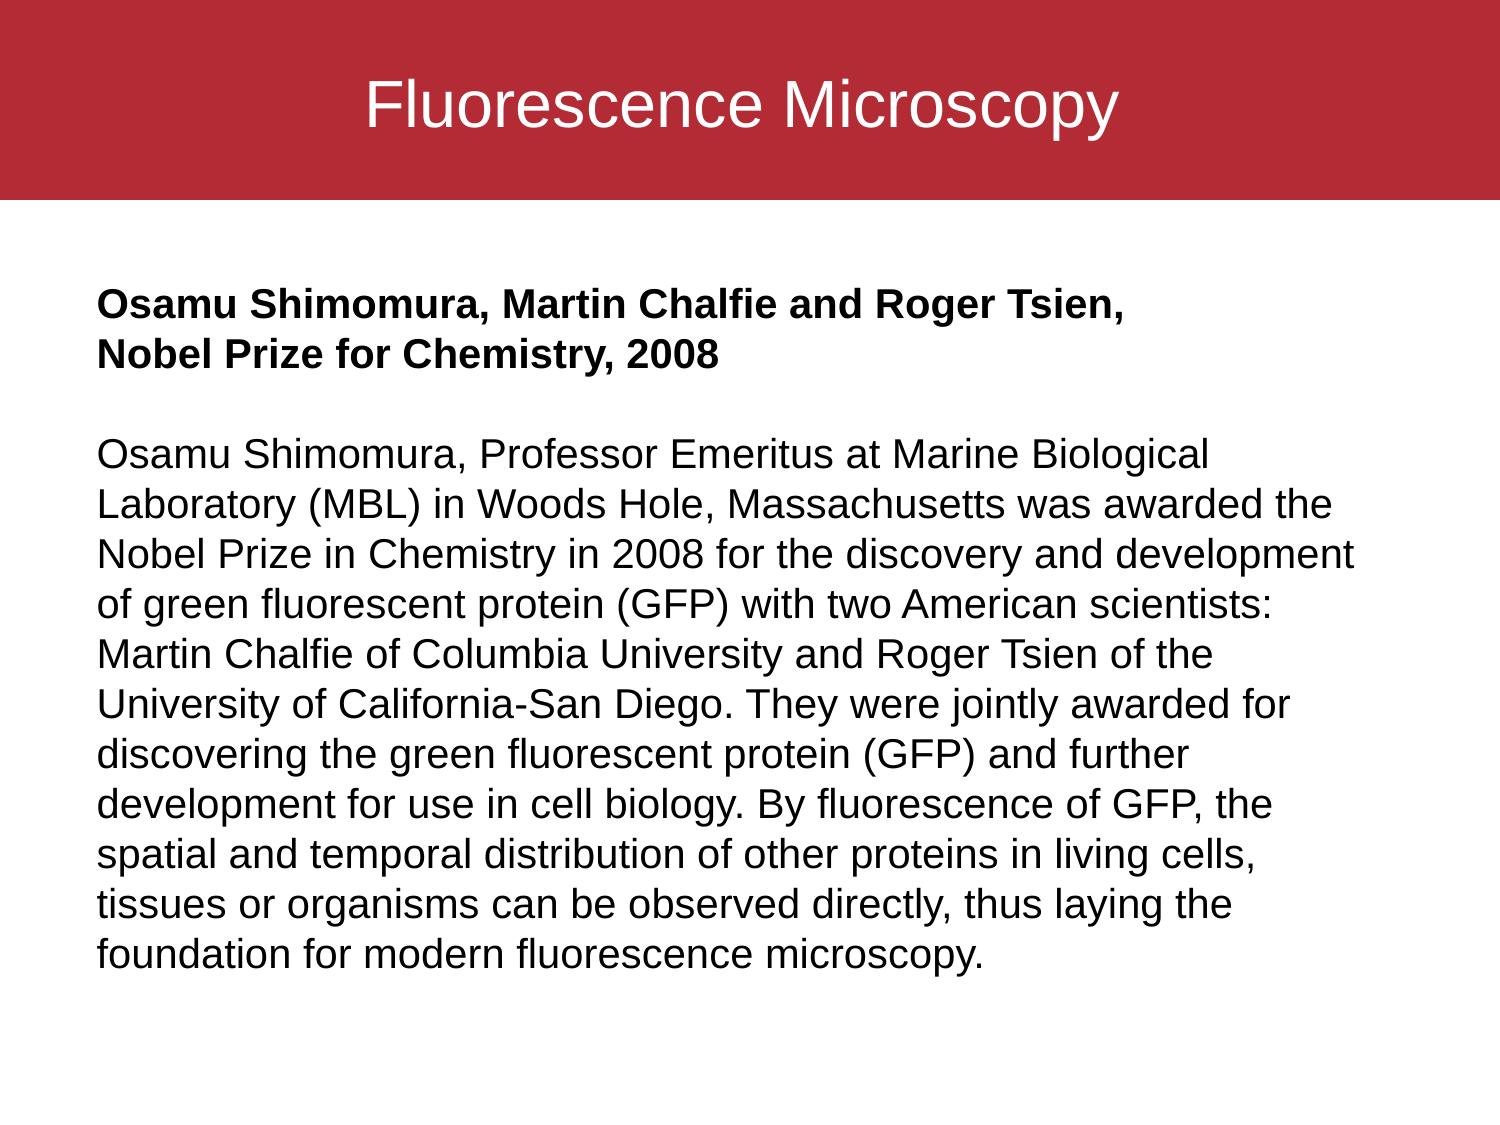

# Fluorescence Microscopy
Osamu Shimomura, Martin Chalfie and Roger Tsien,
Nobel Prize for Chemistry, 2008

Osamu Shimomura, Professor Emeritus at Marine Biological Laboratory (MBL) in Woods Hole, Massachusetts was awarded the Nobel Prize in Chemistry in 2008 for the discovery and development of green fluorescent protein (GFP) with two American scientists: Martin Chalfie of Columbia University and Roger Tsien of the University of California-San Diego. They were jointly awarded for discovering the green fluorescent protein (GFP) and further development for use in cell biology. By fluorescence of GFP, the spatial and temporal distribution of other proteins in living cells, tissues or organisms can be observed directly, thus laying the foundation for modern fluorescence microscopy.